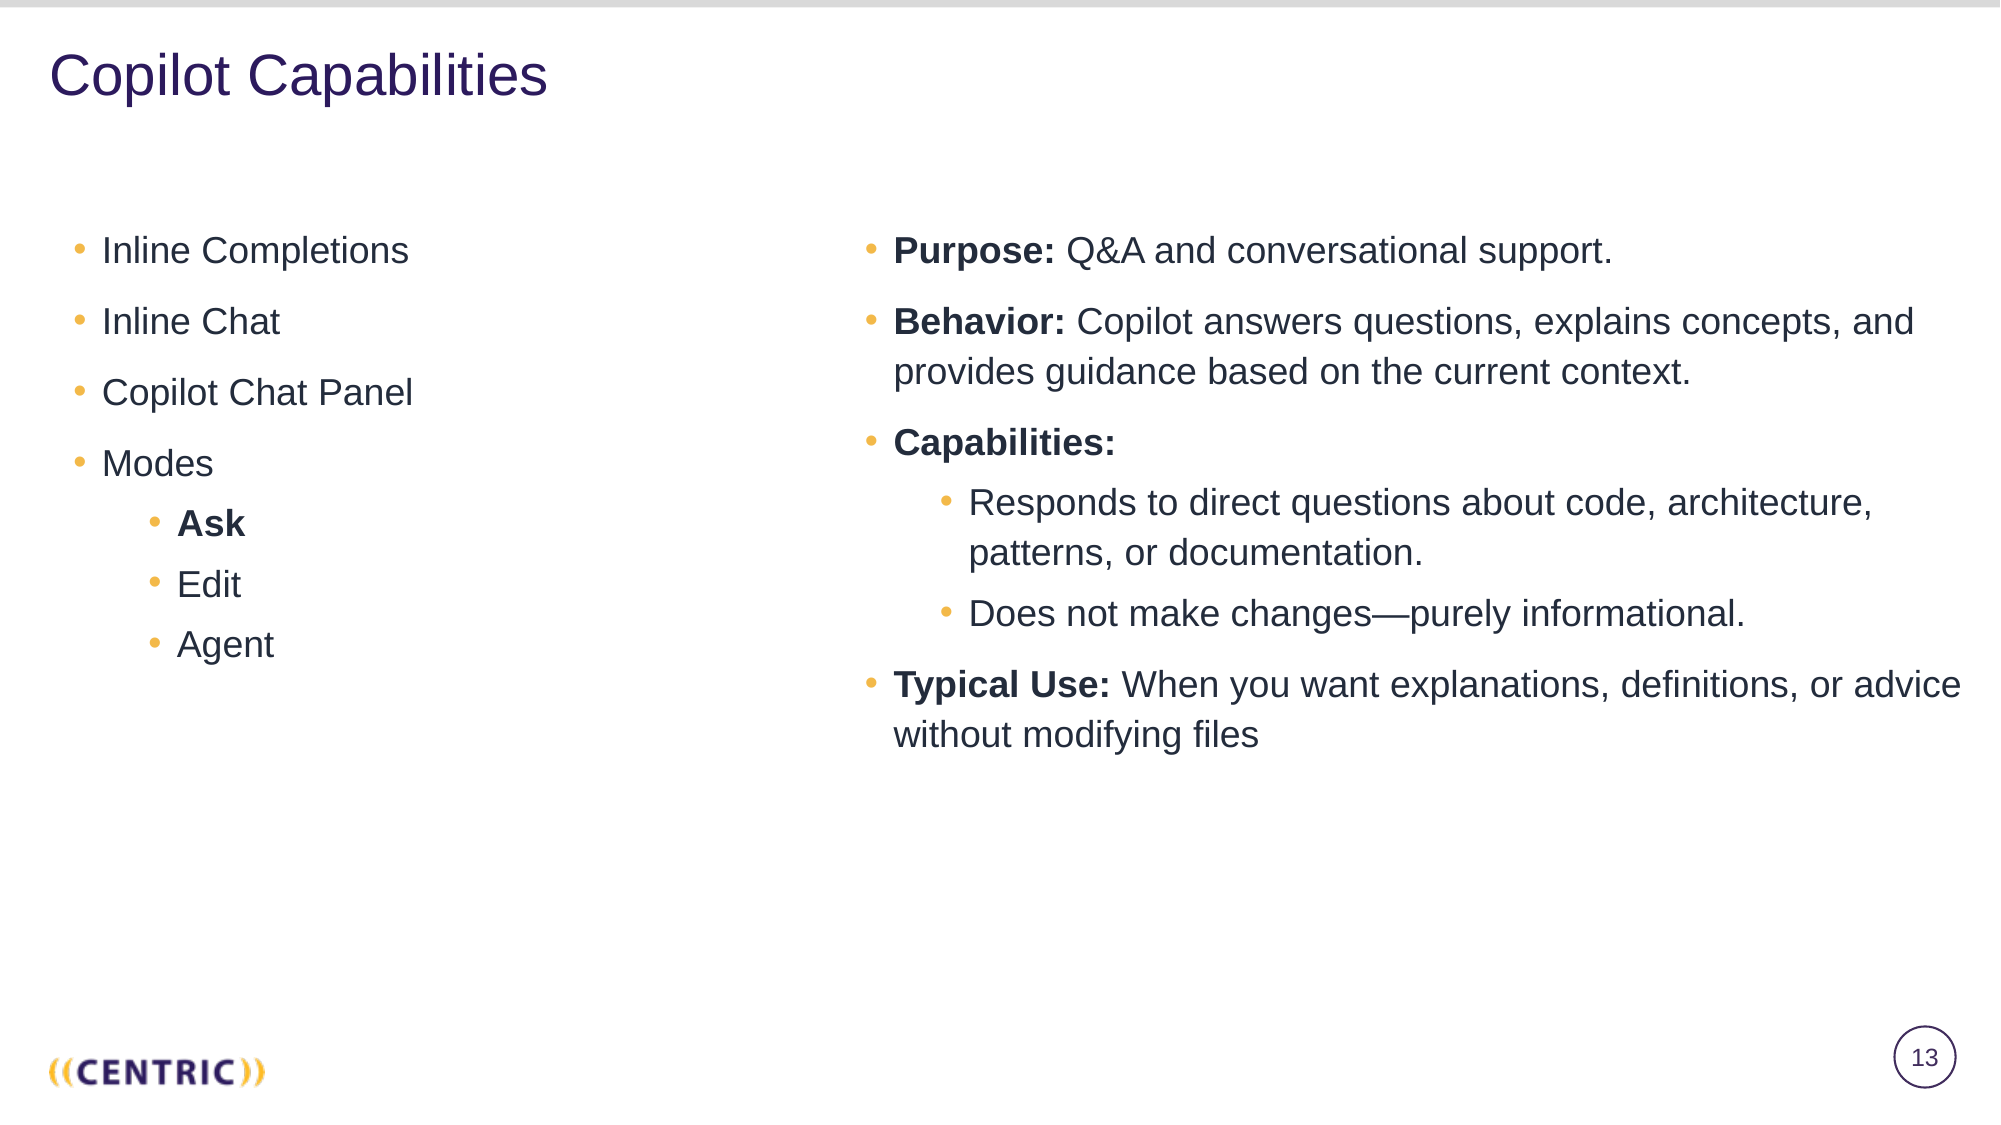

# Copilot Capabilities
Inline Completions
Inline Chat
Copilot Chat Panel
Modes
Ask
Edit
Agent
Purpose: Q&A and conversational support.
Behavior: Copilot answers questions, explains concepts, and provides guidance based on the current context.
Capabilities:
Responds to direct questions about code, architecture, patterns, or documentation.
Does not make changes—purely informational.
Typical Use: When you want explanations, definitions, or advice without modifying files